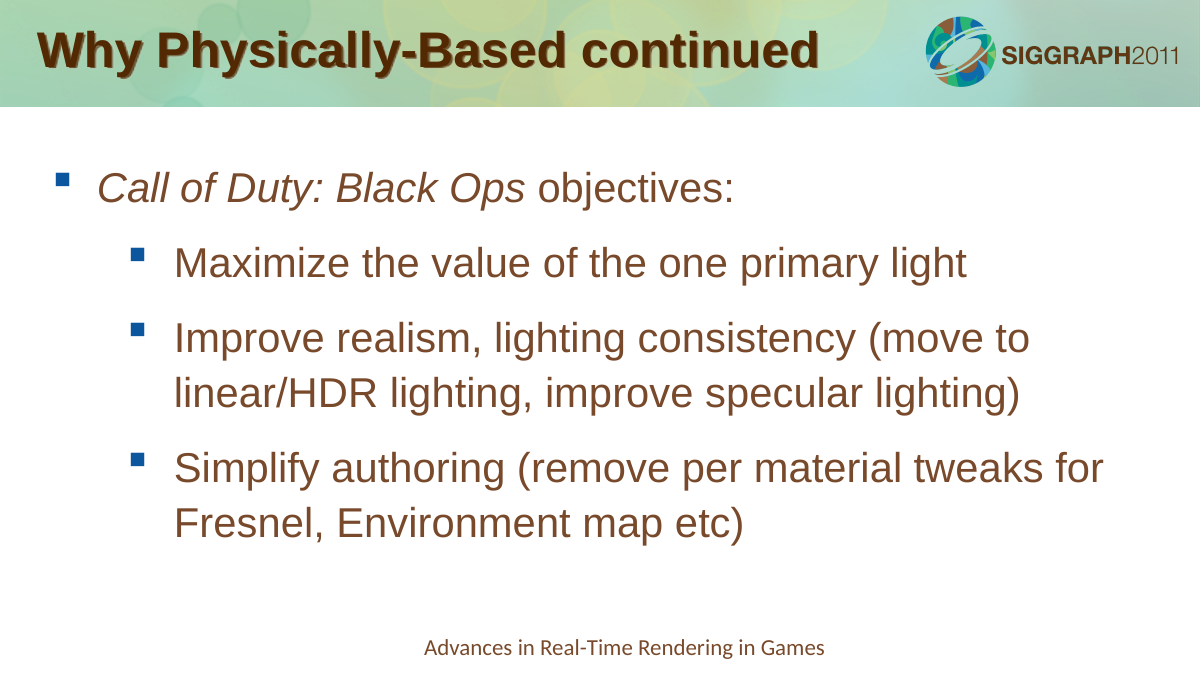

Why Physically-Based continued
Call of Duty: Black Ops objectives:
Maximize the value of the one primary light
Improve realism, lighting consistency (move to linear/HDR lighting, improve specular lighting)
Simplify authoring (remove per material tweaks for Fresnel, Environment map etc)